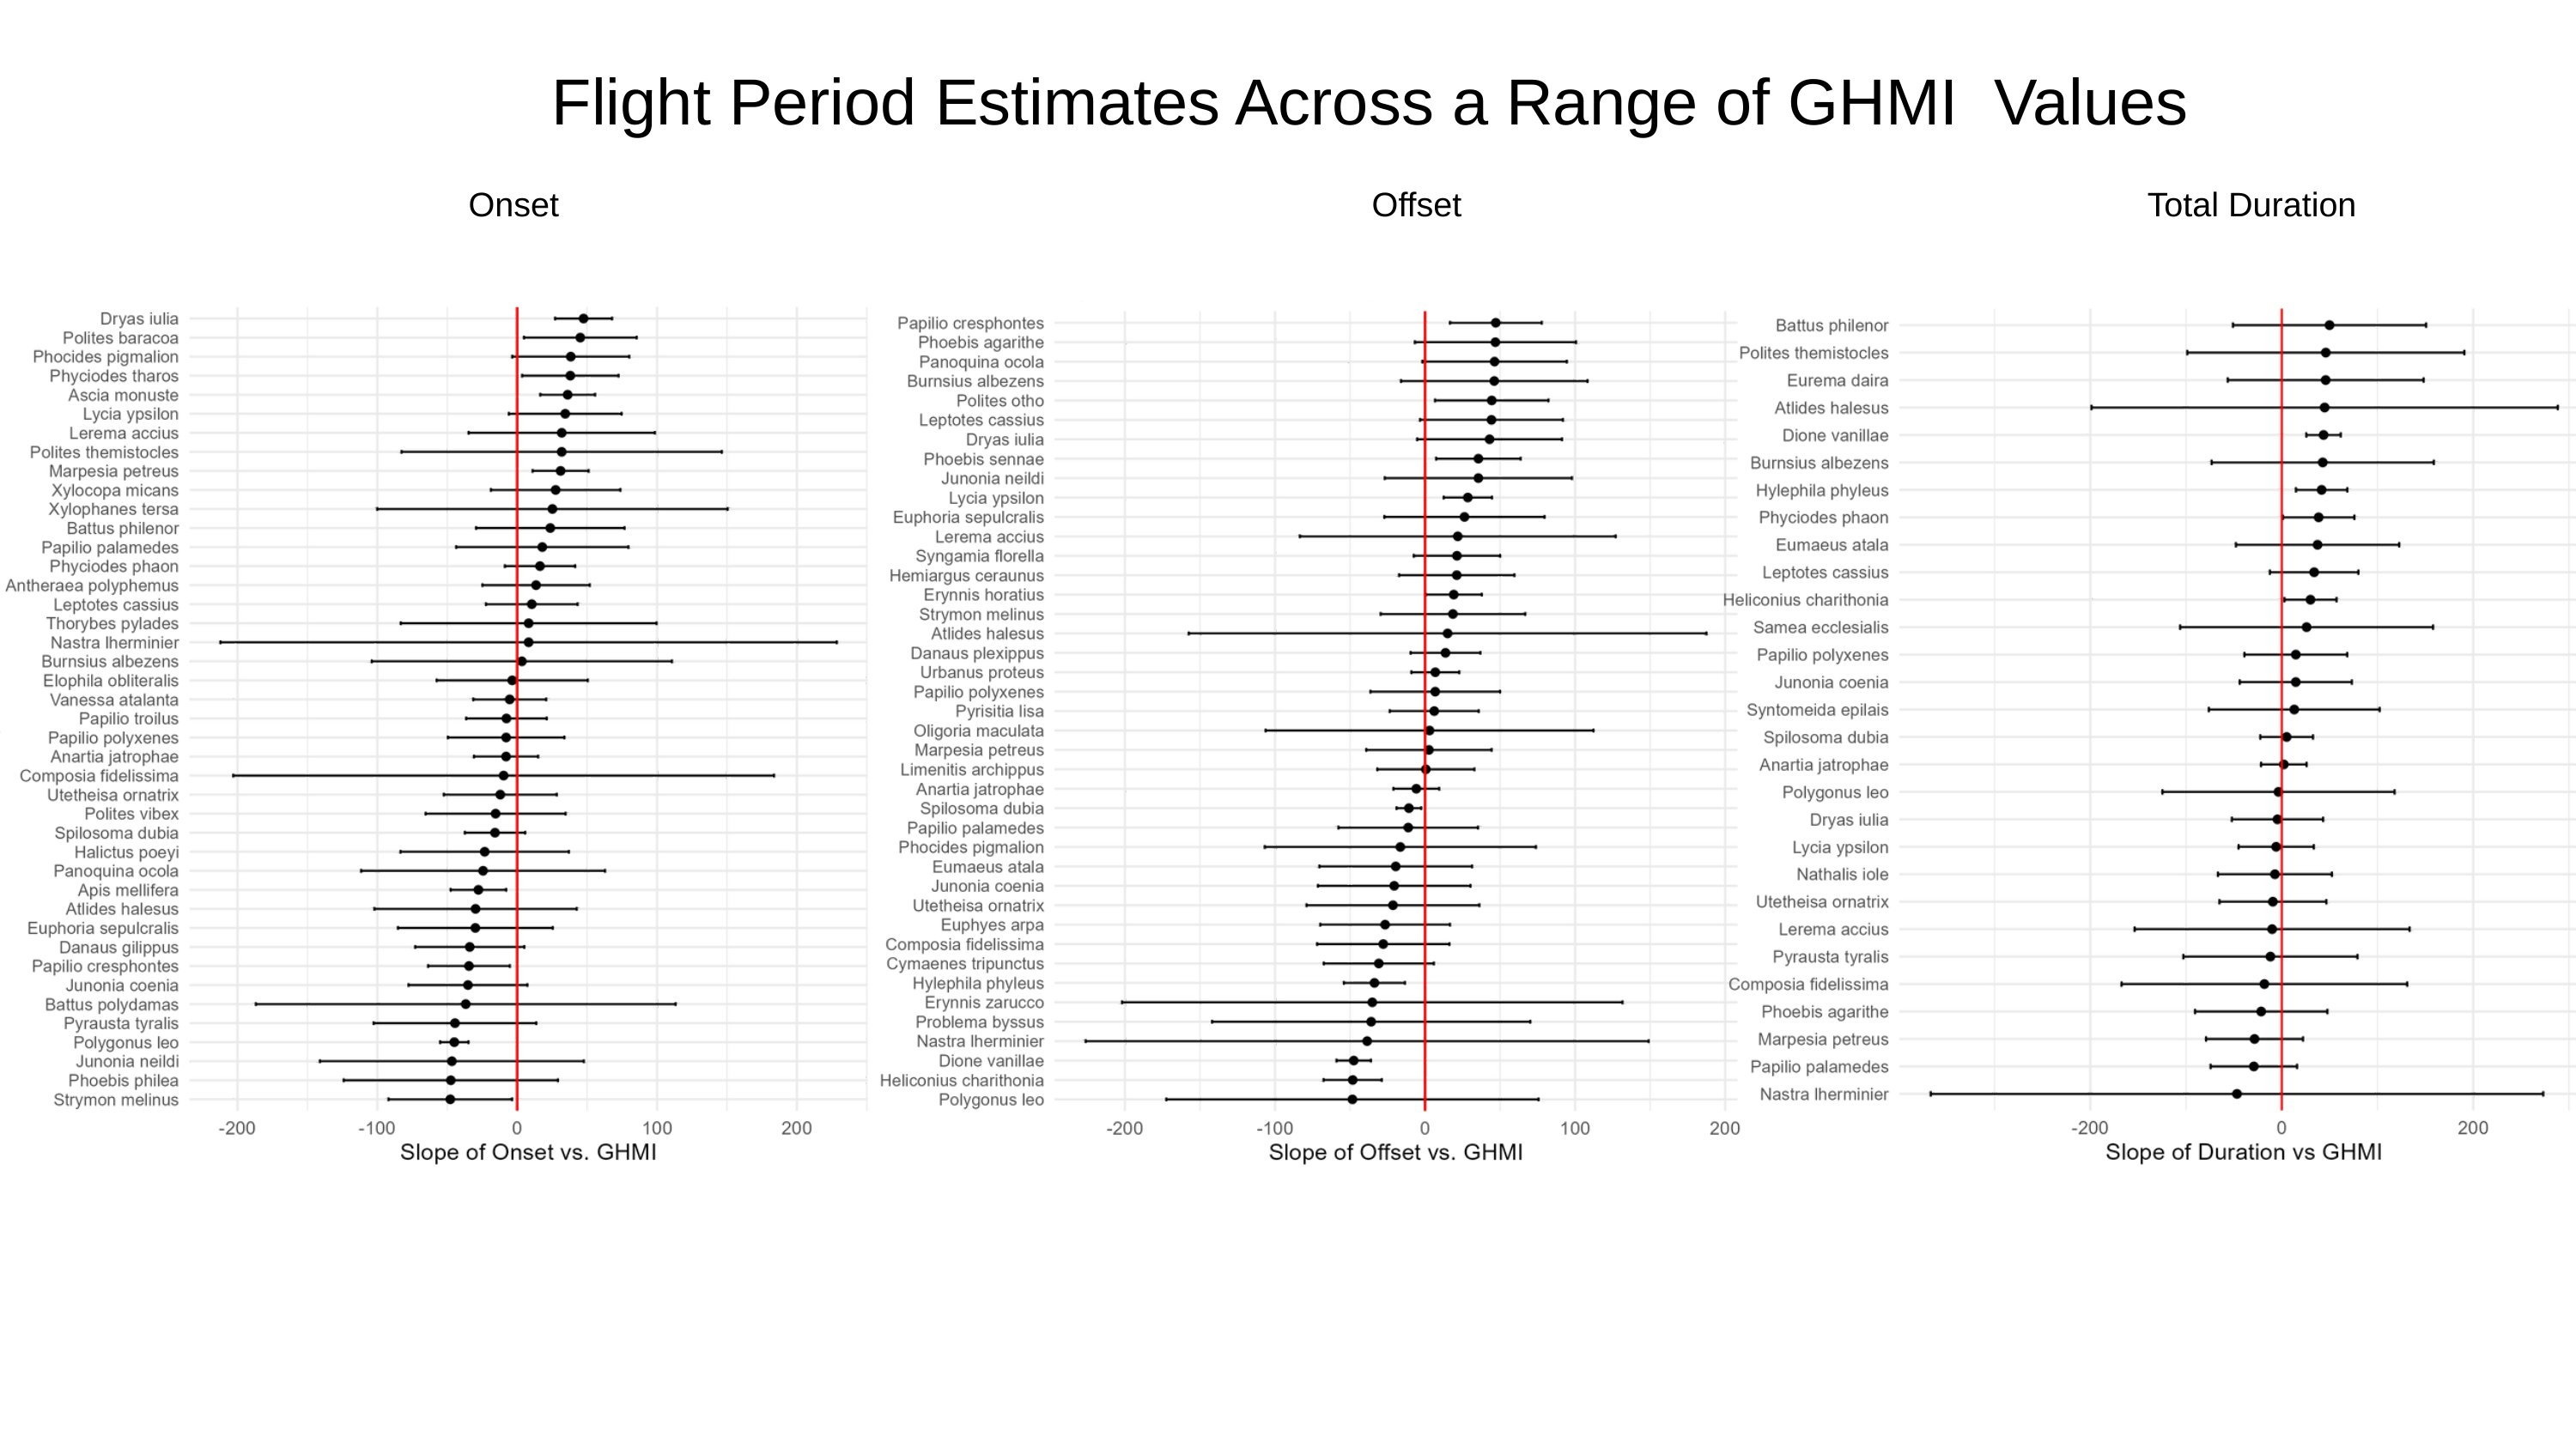

Flight Period Estimates Across a Range of GHMI  Values
Onset
Offset
Total Duration